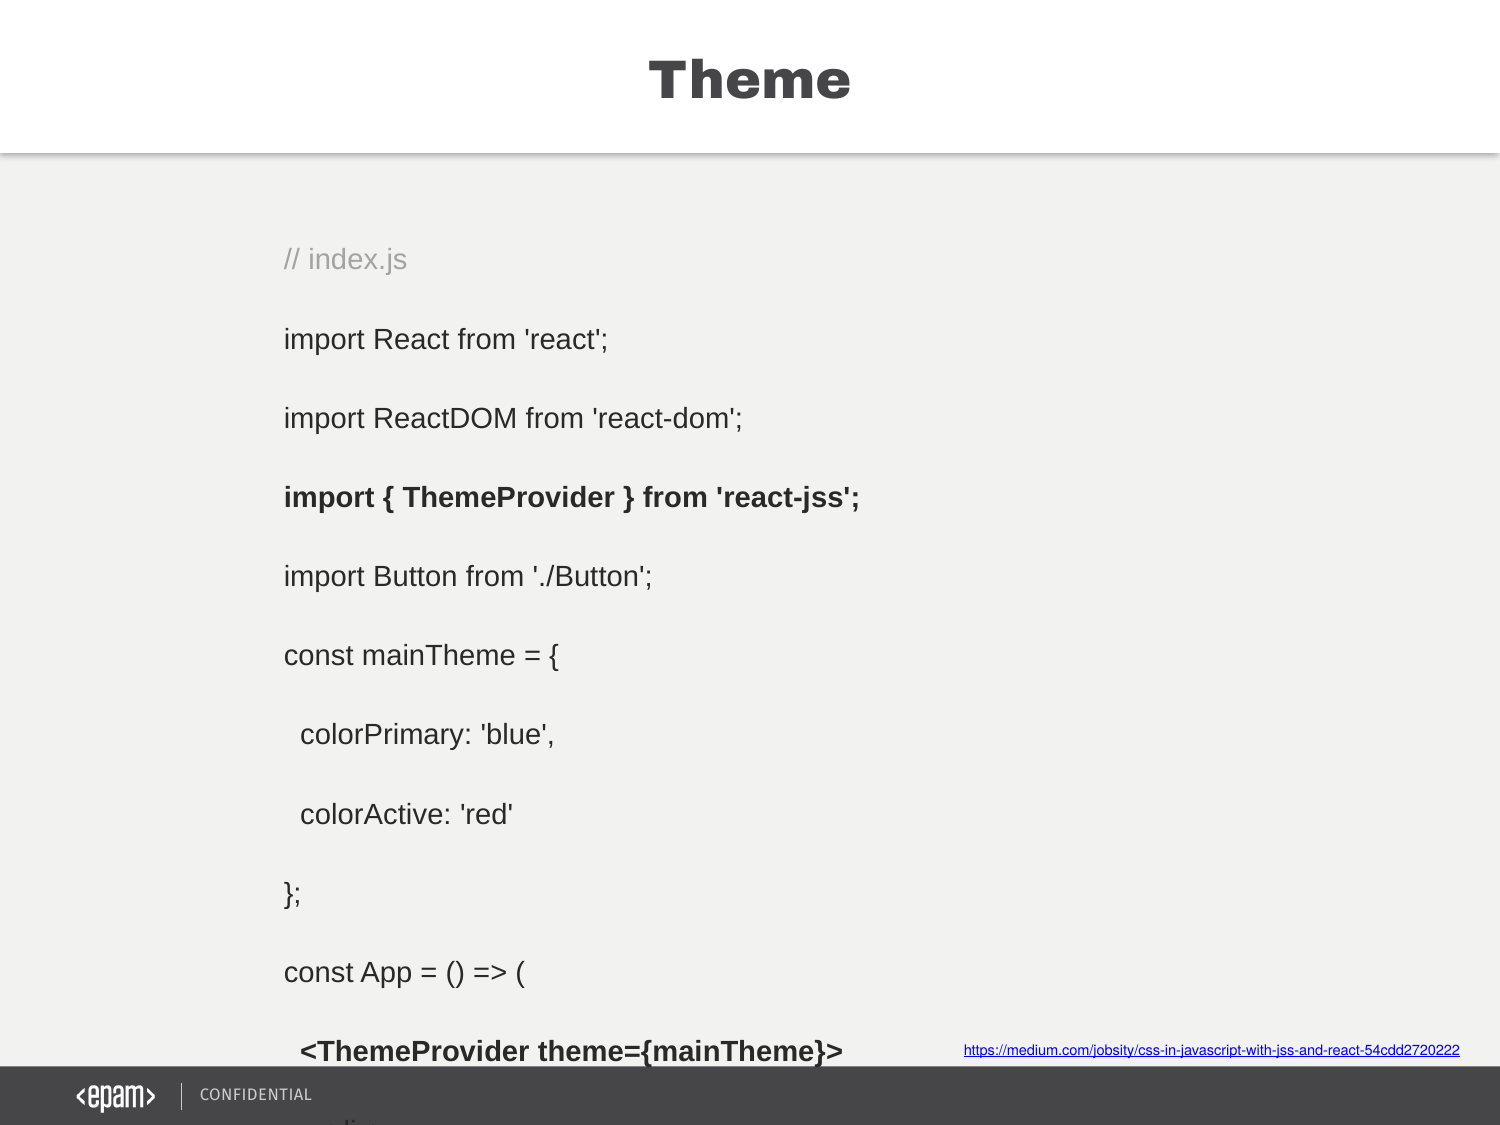

Theme
// index.js
import React from 'react';
import ReactDOM from 'react-dom';
import { ThemeProvider } from 'react-jss';
import Button from './Button';
const mainTheme = {
  colorPrimary: 'blue',
  colorActive: 'red'
};
const App = () => (
  <ThemeProvider theme={mainTheme}>
    <div>
      <Button>Button</Button>
      <Button active>Active Button</Button>
    </div>
  </ThemeProvider>
)
ReactDOM.render(<App />, document.querySelector('#root'));
https://medium.com/jobsity/css-in-javascript-with-jss-and-react-54cdd2720222